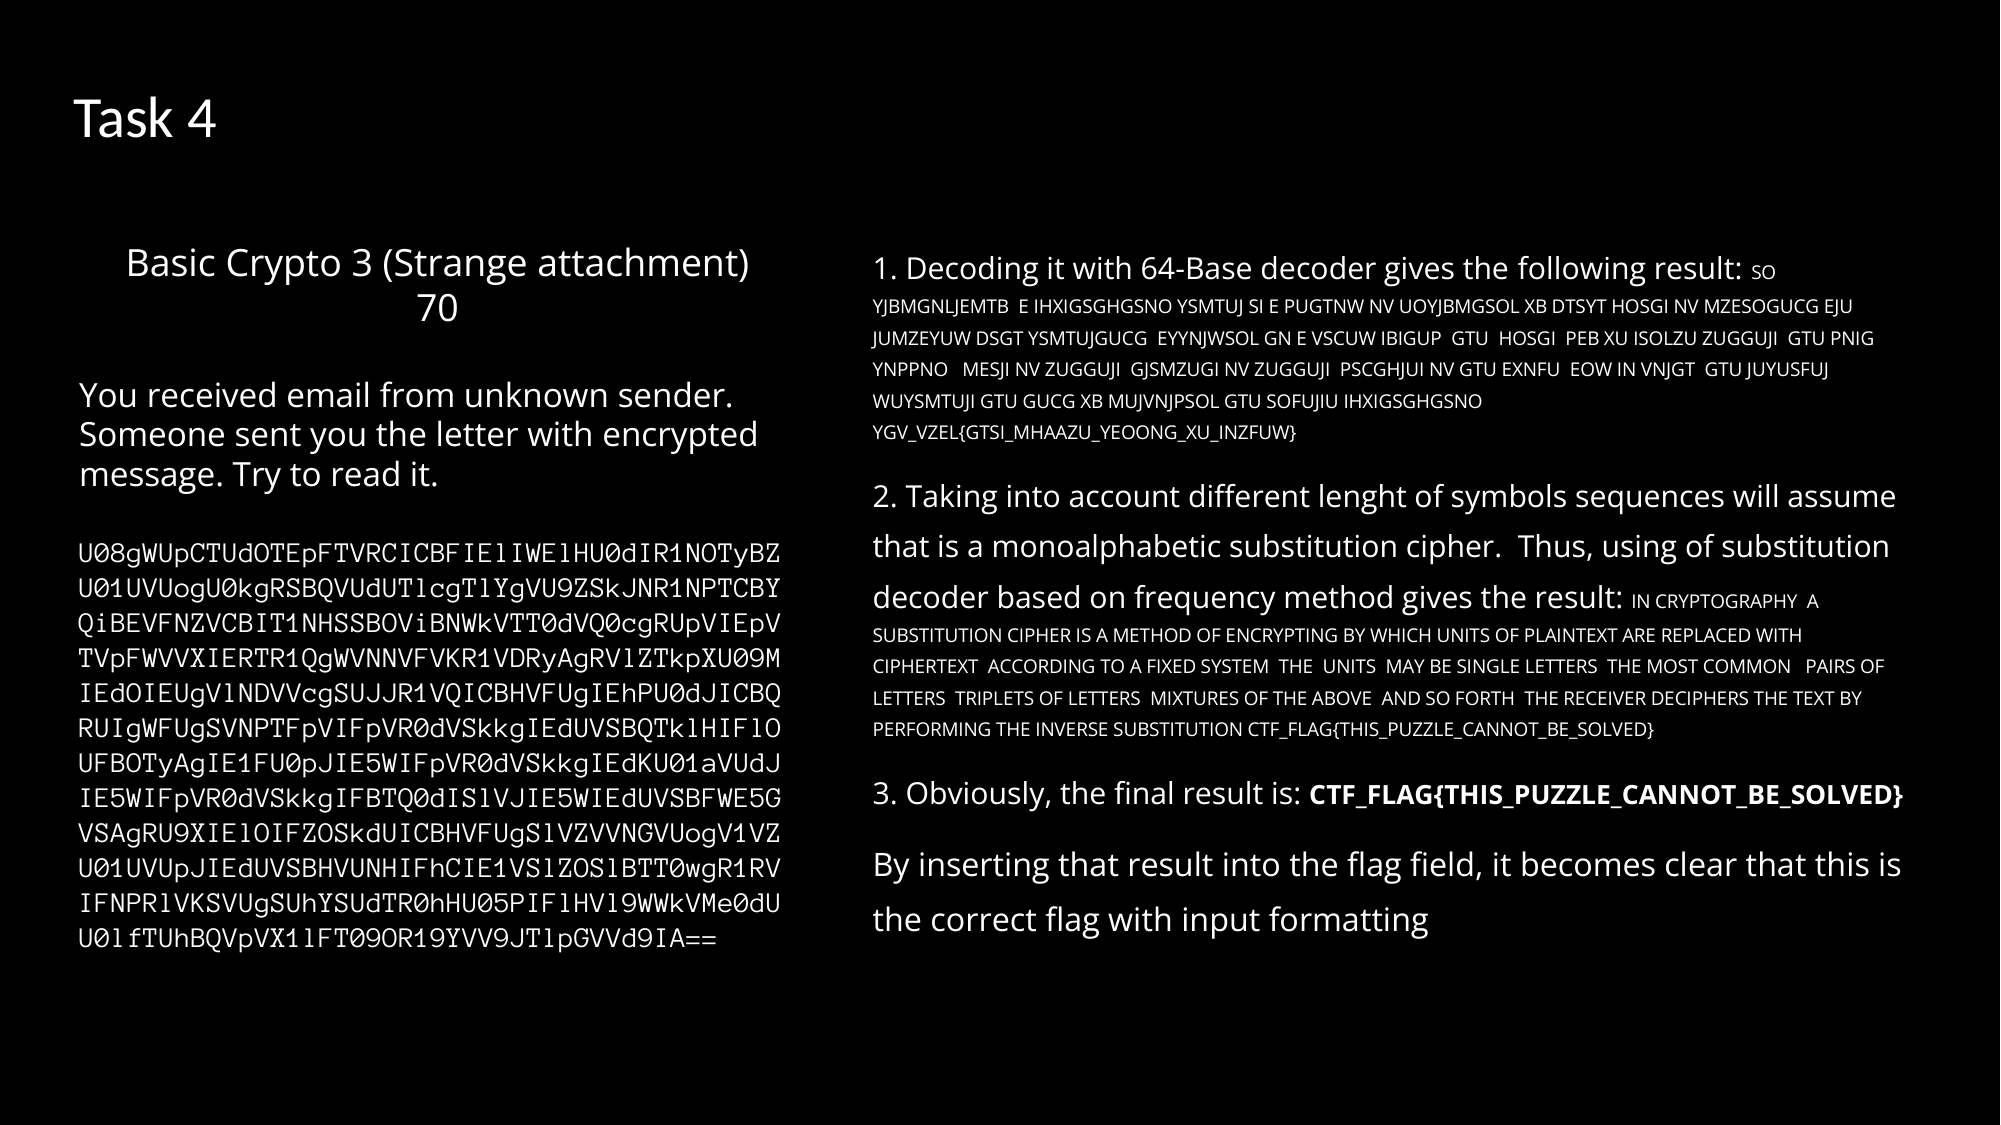

# Task 4
Basic Crypto 3 (Strange attachment)
70

You received email from unknown sender. Someone sent you the letter with encrypted message. Try to read it.

U08gWUpCTUdOTEpFTVRCICBFIElIWElHU0dIR1NOTyBZU01UVUogU0kgRSBQVUdUTlcgTlYgVU9ZSkJNR1NPTCBYQiBEVFNZVCBIT1NHSSBOViBNWkVTT0dVQ0cgRUpVIEpVTVpFWVVXIERTR1QgWVNNVFVKR1VDRyAgRVlZTkpXU09MIEdOIEUgVlNDVVcgSUJJR1VQICBHVFUgIEhPU0dJICBQRUIgWFUgSVNPTFpVIFpVR0dVSkkgIEdUVSBQTklHIFlOUFBOTyAgIE1FU0pJIE5WIFpVR0dVSkkgIEdKU01aVUdJIE5WIFpVR0dVSkkgIFBTQ0dISlVJIE5WIEdUVSBFWE5GVSAgRU9XIElOIFZOSkdUICBHVFUgSlVZVVNGVUogV1VZU01UVUpJIEdUVSBHVUNHIFhCIE1VSlZOSlBTT0wgR1RVIFNPRlVKSVUgSUhYSUdTR0hHU05PIFlHVl9WWkVMe0dUU0lfTUhBQVpVX1lFT09OR19YVV9JTlpGVVd9IA==​

1. Decoding it with 64-Base decoder gives the following result: SO YJBMGNLJEMTB  E IHXIGSGHGSNO YSMTUJ SI E PUGTNW NV UOYJBMGSOL XB DTSYT HOSGI NV MZESOGUCG EJU JUMZEYUW DSGT YSMTUJGUCG  EYYNJWSOL GN E VSCUW IBIGUP  GTU  HOSGI  PEB XU ISOLZU ZUGGUJI  GTU PNIG YNPPNO   MESJI NV ZUGGUJI  GJSMZUGI NV ZUGGUJI  PSCGHJUI NV GTU EXNFU  EOW IN VNJGT  GTU JUYUSFUJ WUYSMTUJI GTU GUCG XB MUJVNJPSOL GTU SOFUJIU IHXIGSGHGSNO YGV_VZEL{GTSI_MHAAZU_YEOONG_XU_INZFUW}
2. Taking into account different lenght of symbols sequences will assume that is a monoalphabetic substitution cipher.  Thus, using of substitution decoder based on frequency method gives the result: IN CRYPTOGRAPHY  A SUBSTITUTION CIPHER IS A METHOD OF ENCRYPTING BY WHICH UNITS OF PLAINTEXT ARE REPLACED WITH CIPHERTEXT  ACCORDING TO A FIXED SYSTEM  THE  UNITS  MAY BE SINGLE LETTERS  THE MOST COMMON   PAIRS OF LETTERS  TRIPLETS OF LETTERS  MIXTURES OF THE ABOVE  AND SO FORTH  THE RECEIVER DECIPHERS THE TEXT BY PERFORMING THE INVERSE SUBSTITUTION CTF_FLAG{THIS_PUZZLE_CANNOT_BE_SOLVED}
3. Obviously, the final result is: CTF_FLAG{THIS_PUZZLE_CANNOT_BE_SOLVED}
By inserting that result into the flag field, it becomes clear that this is the correct flag with input formatting